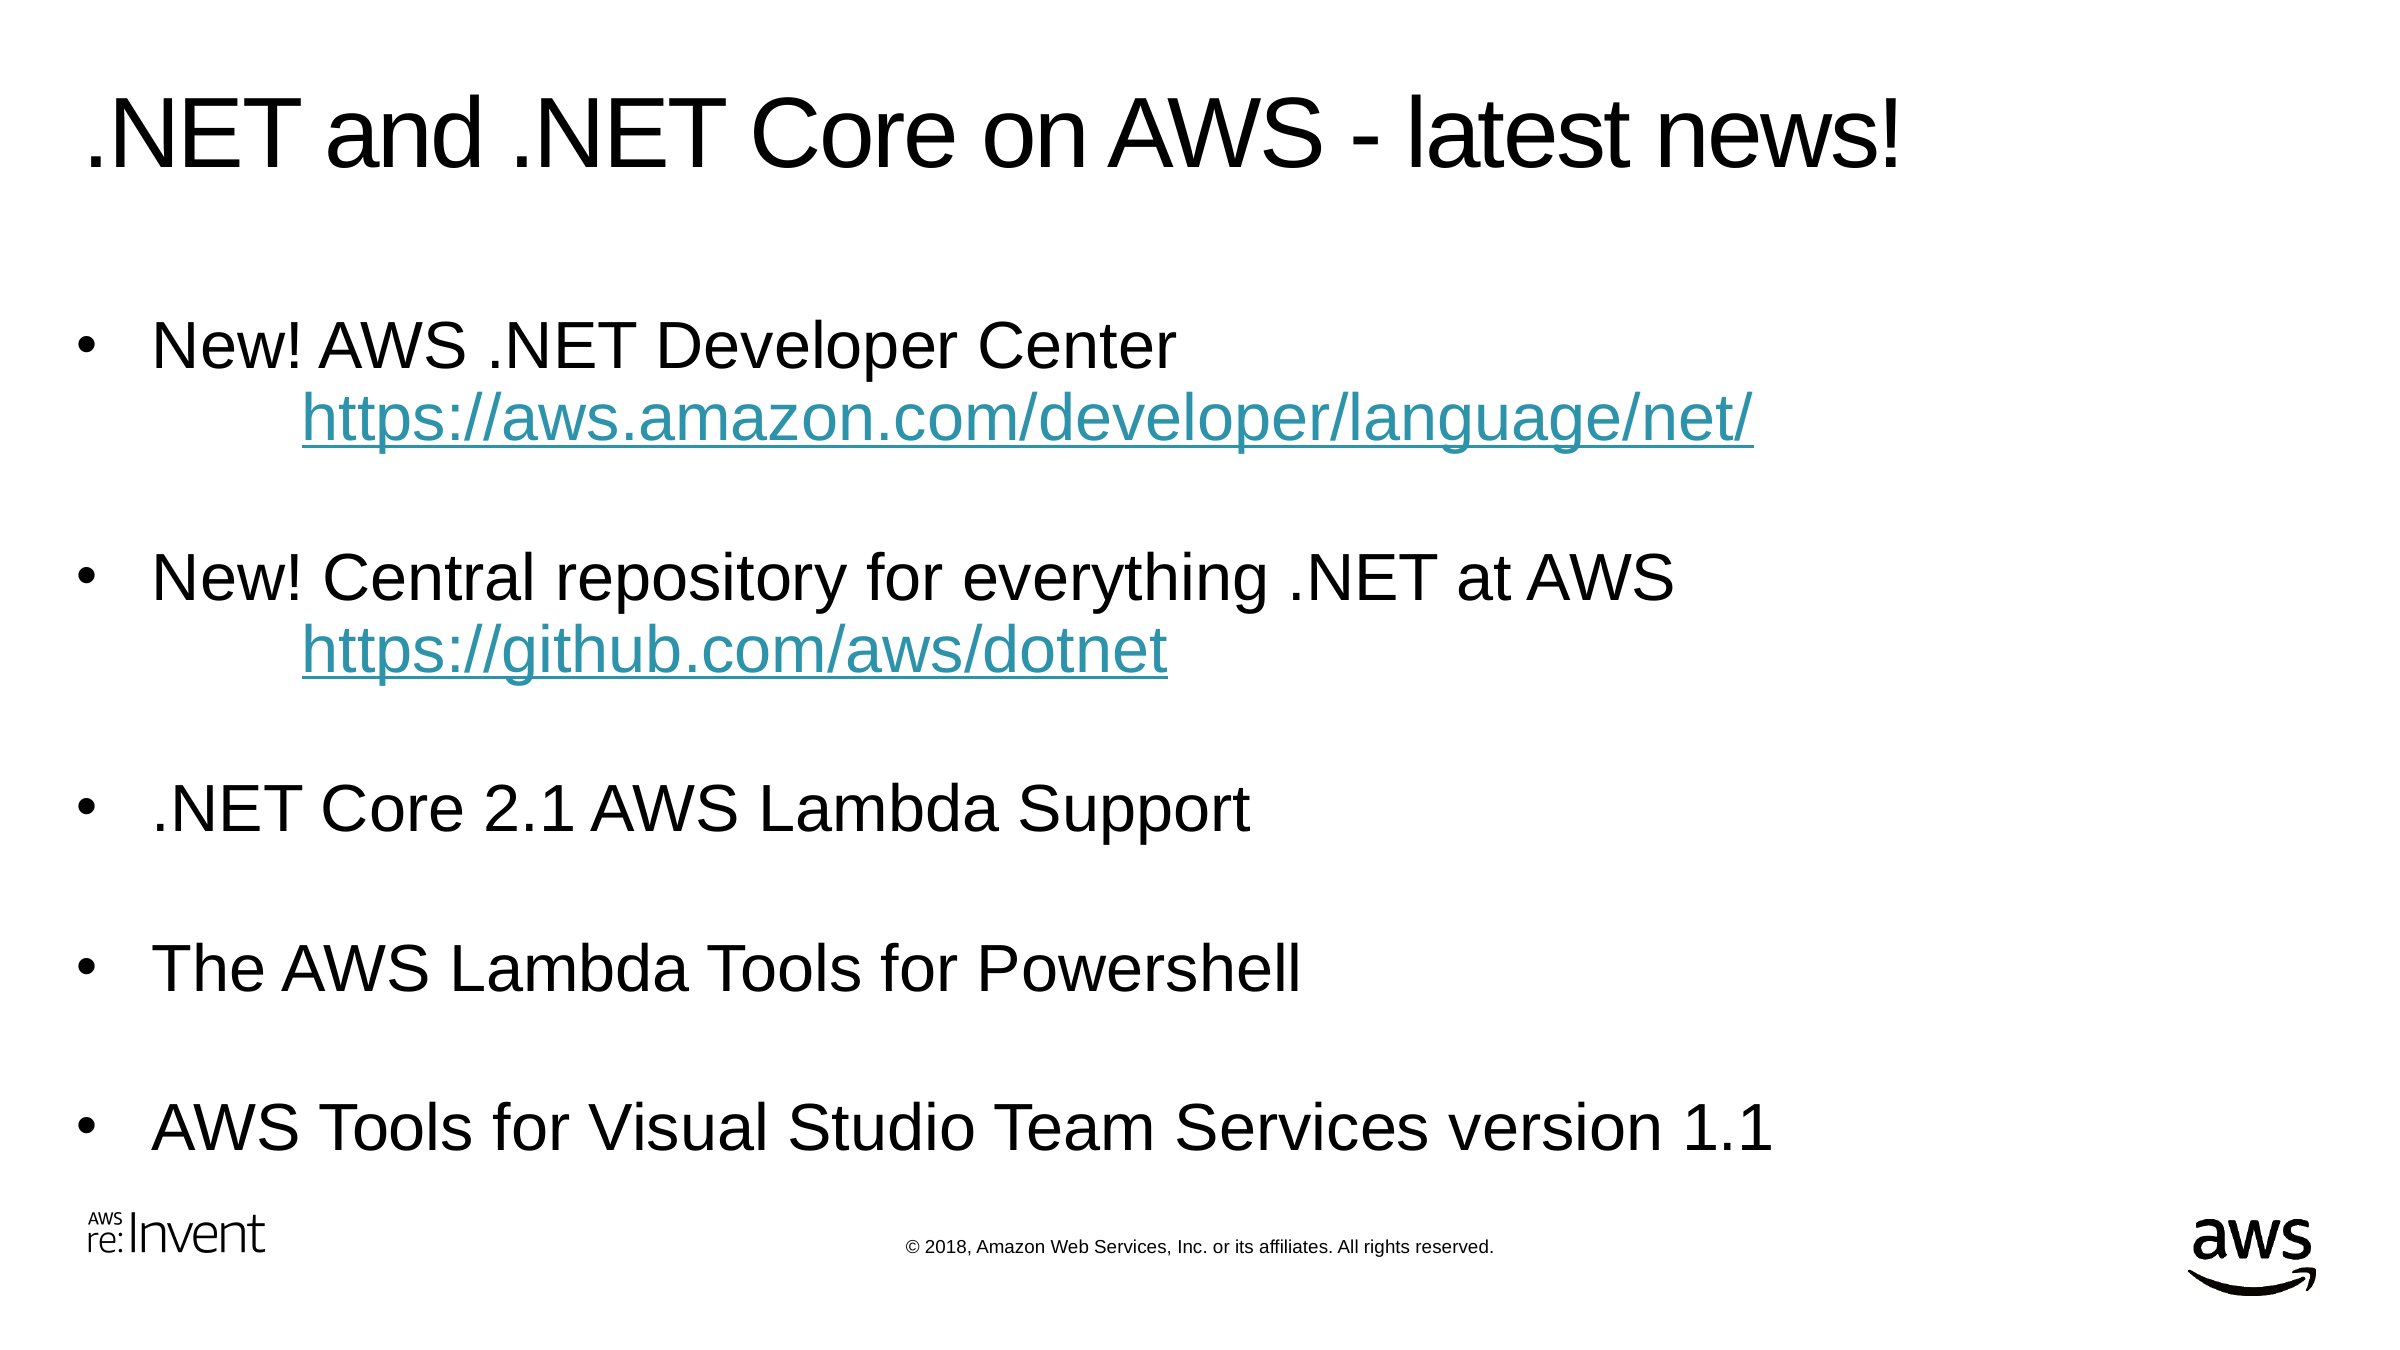

# .NET and .NET Core on AWS - latest news!
New! AWS .NET Developer Center
	https://aws.amazon.com/developer/language/net/
New! Central repository for everything .NET at AWS
	https://github.com/aws/dotnet
.NET Core 2.1 AWS Lambda Support
The AWS Lambda Tools for Powershell
AWS Tools for Visual Studio Team Services version 1.1